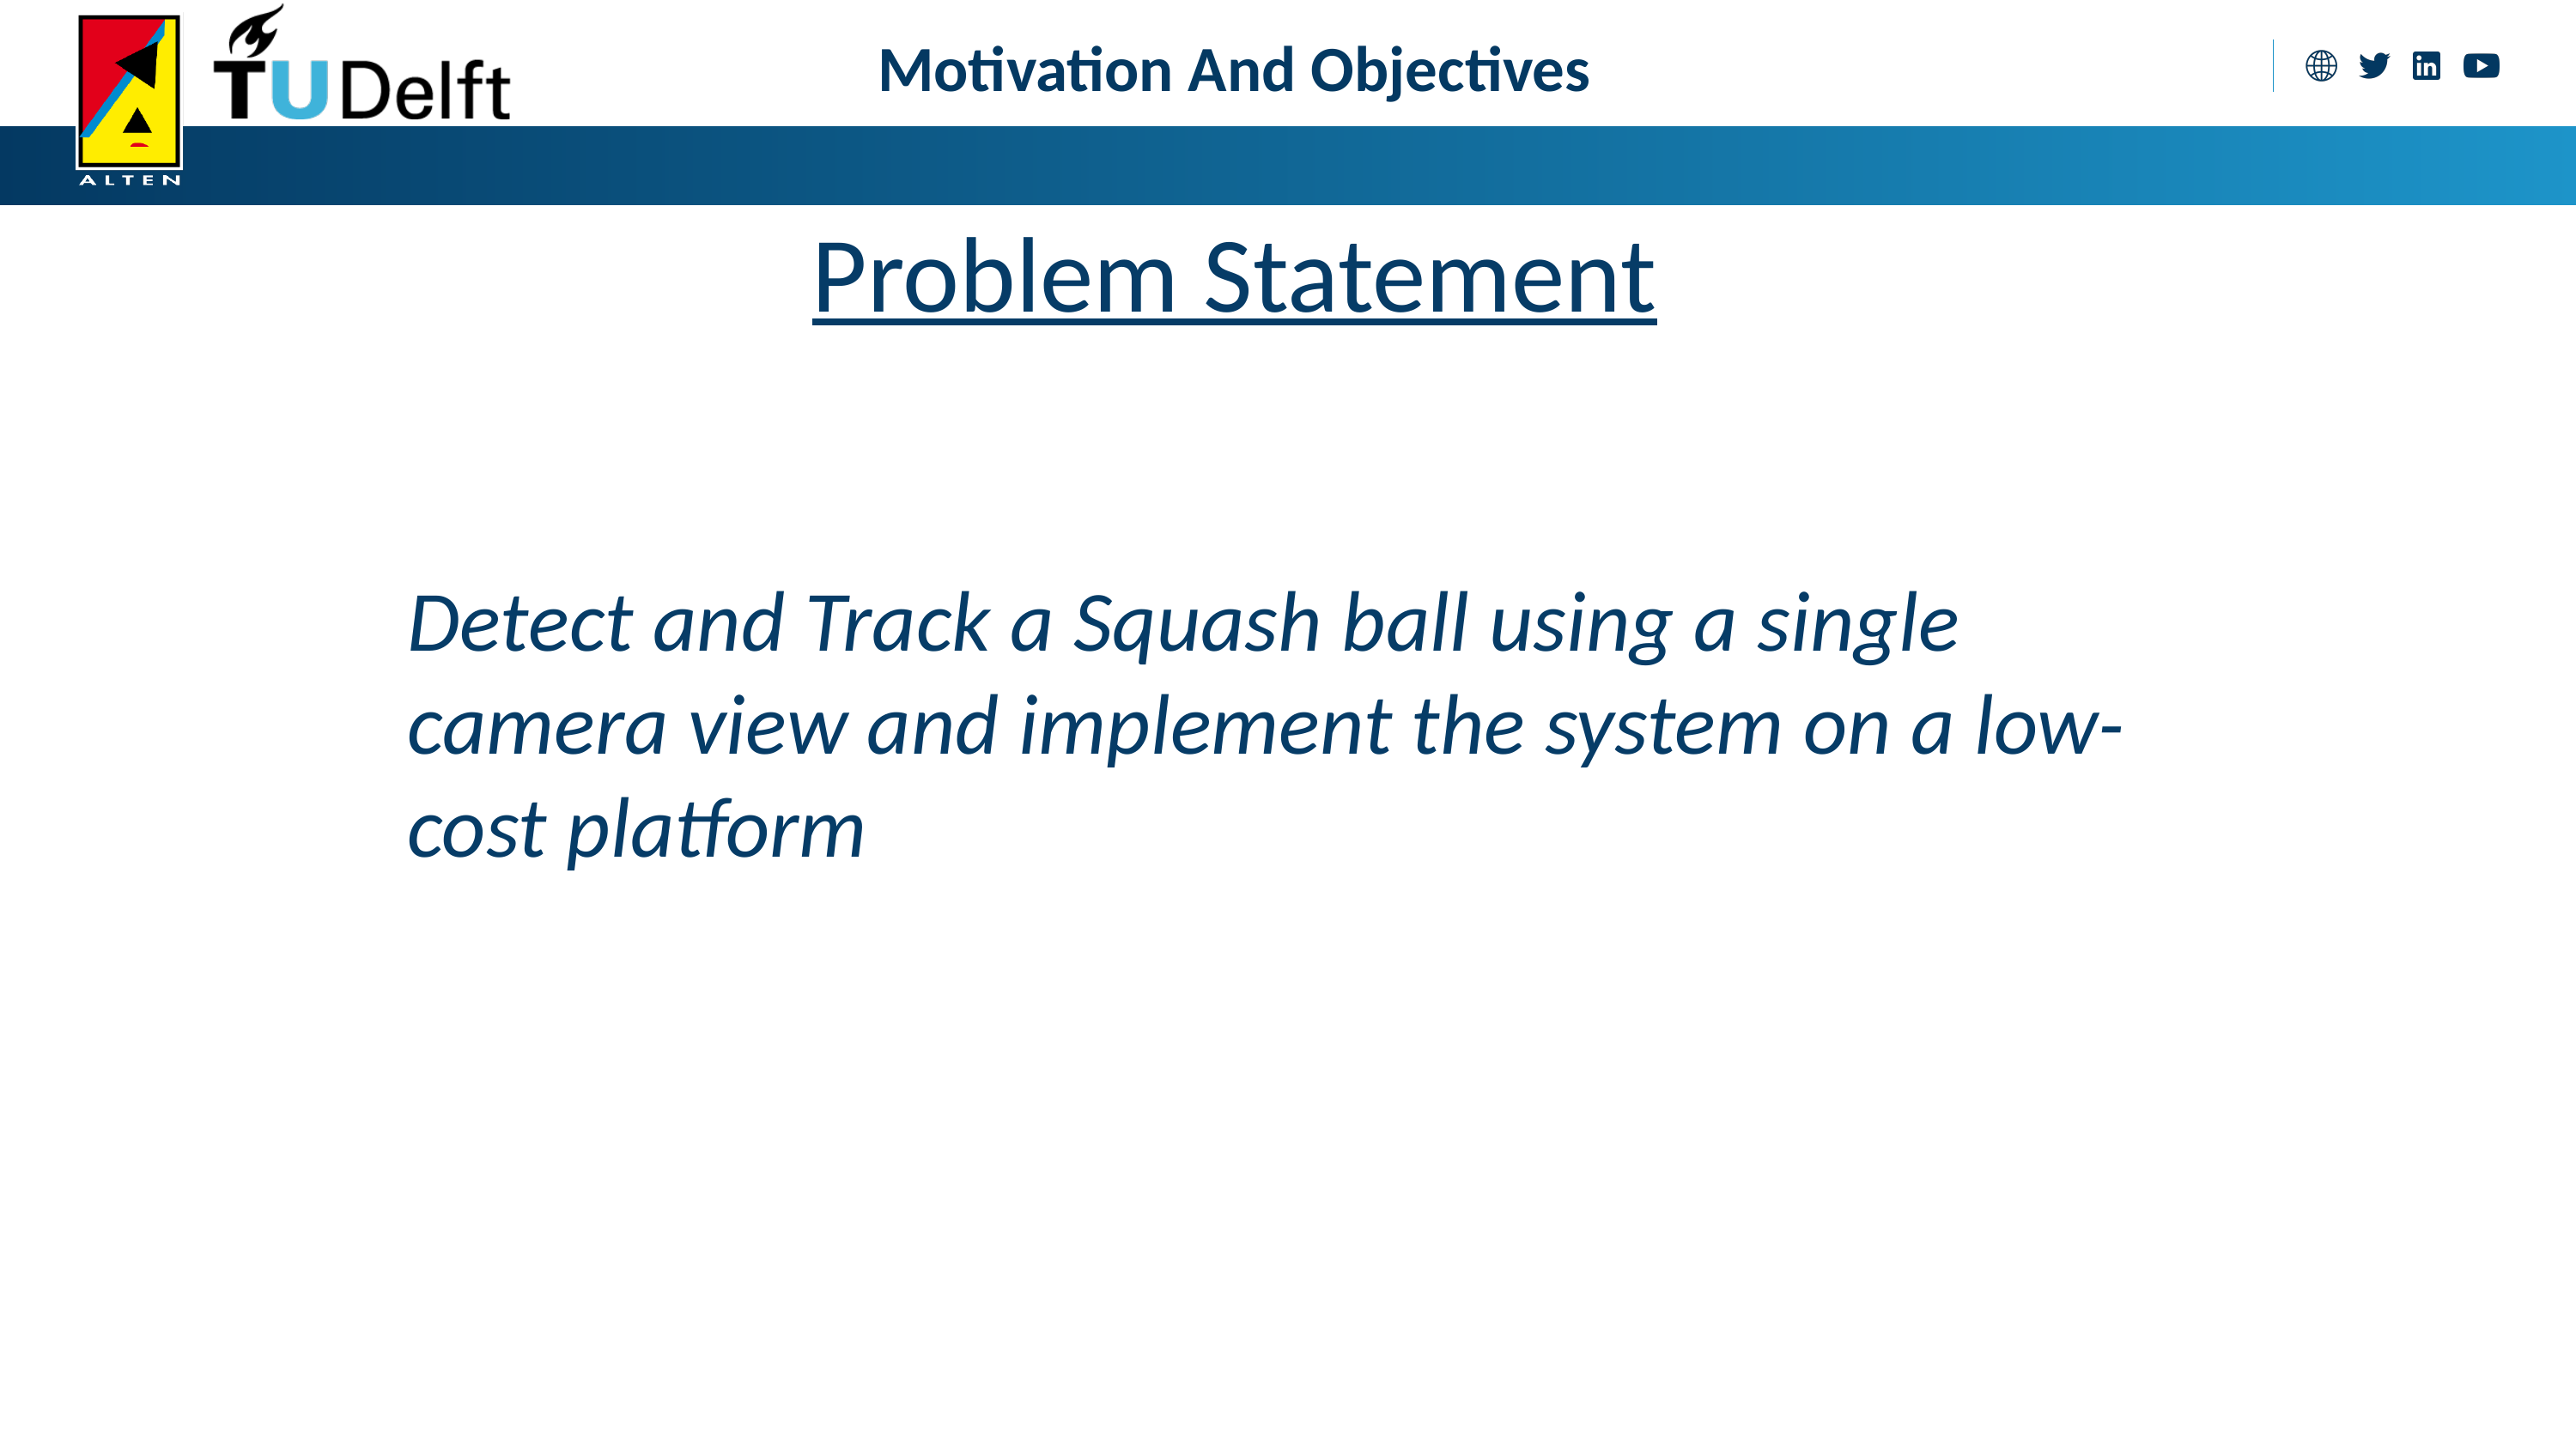

Motivation And Objectives

Problem Statement
Detect and Track a Squash ball using a single camera view and implement the system on a low-cost platform